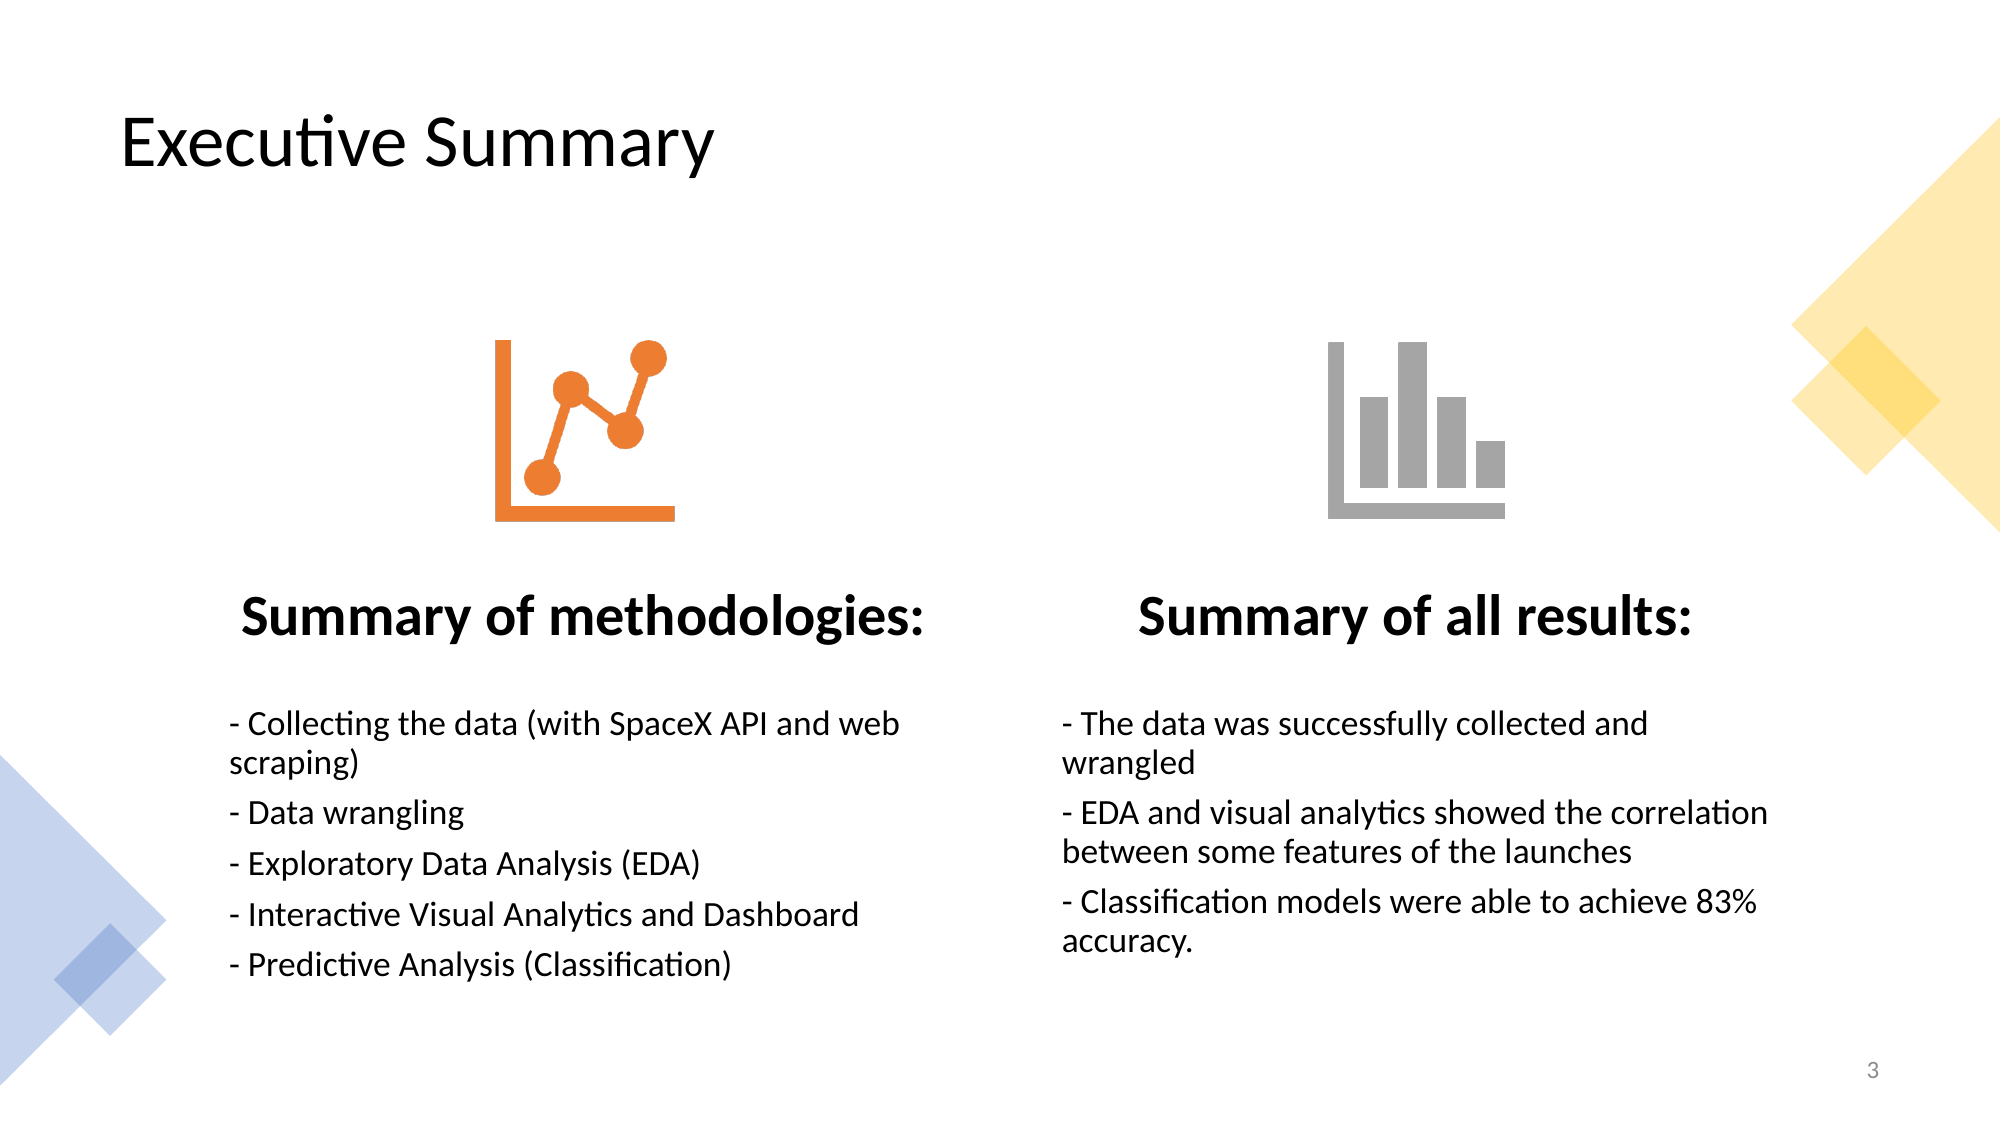

Executive Summary

Summary of methodologies:
- Collecting the data (with SpaceX API and web scraping)
- Data wrangling
- Exploratory Data Analysis (EDA)
- Interactive Visual Analytics and Dashboard
- Predictive Analysis (Classification)
Summary of all results:
- The data was successfully collected and wrangled
- EDA and visual analytics showed the correlation between some features of the launches
- Classification models were able to achieve 83% accuracy.

3